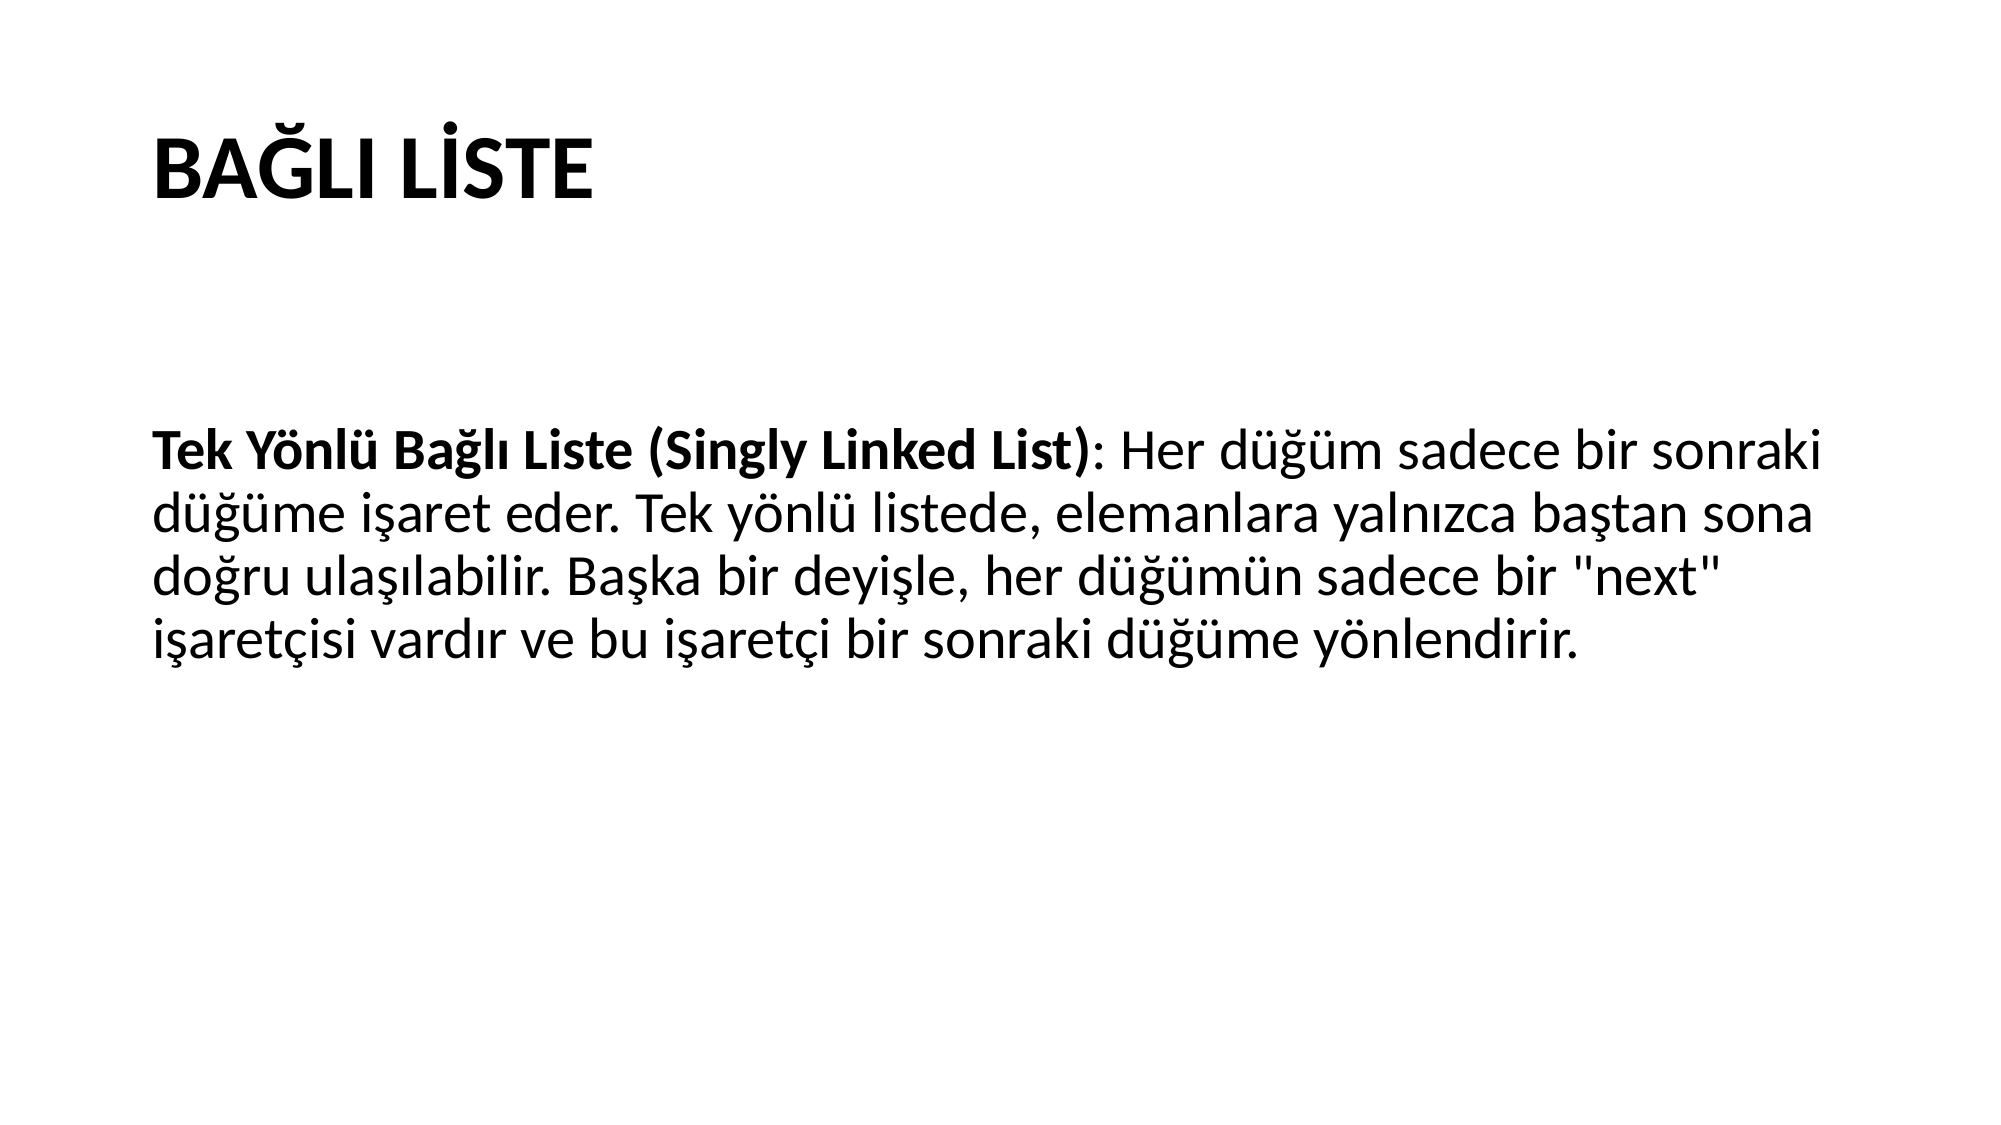

# BAĞLI LİSTE
Tek Yönlü Bağlı Liste (Singly Linked List): Her düğüm sadece bir sonraki düğüme işaret eder. Tek yönlü listede, elemanlara yalnızca baştan sona doğru ulaşılabilir. Başka bir deyişle, her düğümün sadece bir "next" işaretçisi vardır ve bu işaretçi bir sonraki düğüme yönlendirir.